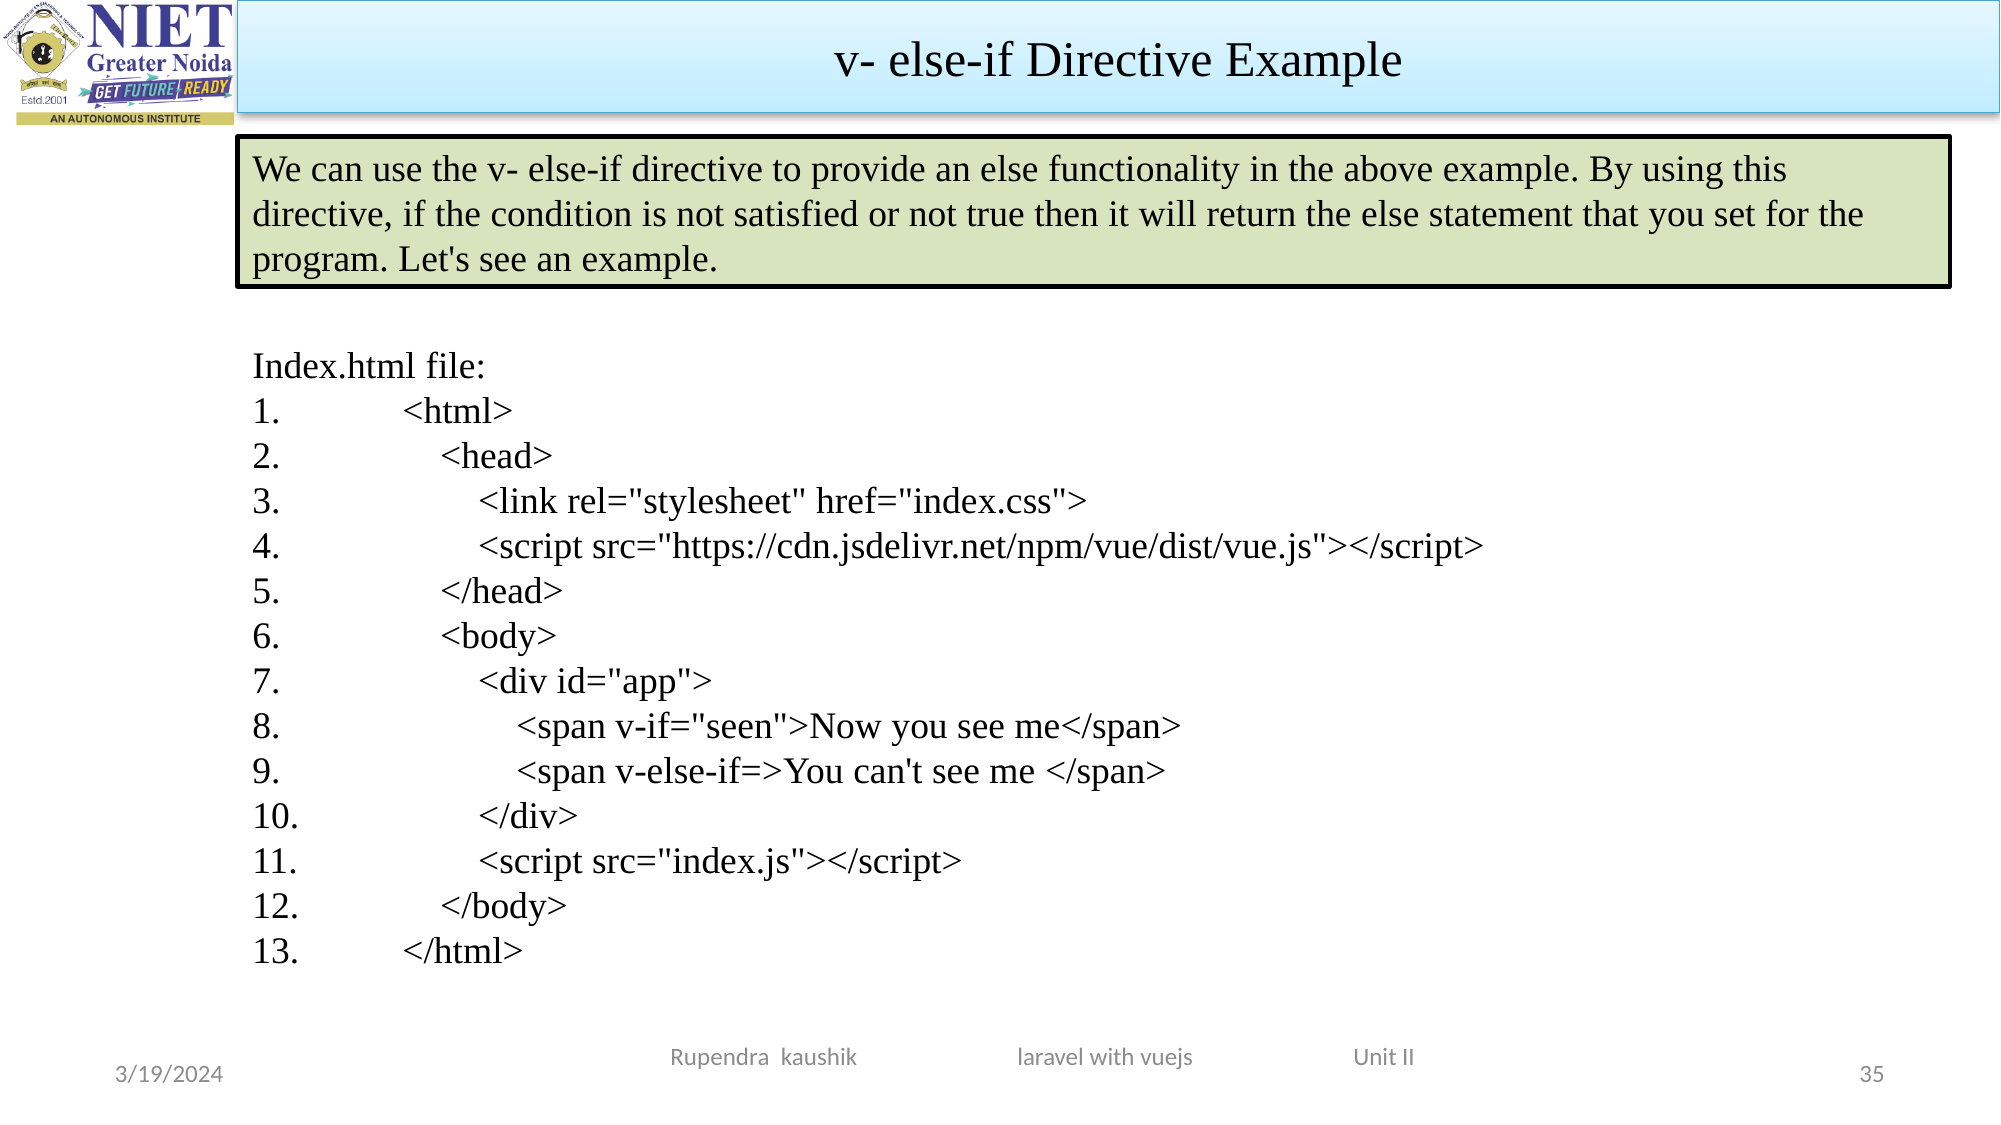

v- else-if Directive Example
We can use the v- else-if directive to provide an else functionality in the above example. By using this directive, if the condition is not satisfied or not true then it will return the else statement that you set for the program. Let's see an example.

Index.html file:
1.	<html>
2.	    <head>
3.	        <link rel="stylesheet" href="index.css">
4.	        <script src="https://cdn.jsdelivr.net/npm/vue/dist/vue.js"></script>
5.	    </head>
6.	    <body>
7.	        <div id="app">
8.	            <span v-if="seen">Now you see me</span>
9.	            <span v-else-if=>You can't see me </span>
10.	        </div>
11.	        <script src="index.js"></script>
12.	    </body>
13.	</html>
Rupendra  kaushik                            laravel with vuejs                            Unit II
3/19/2024
35